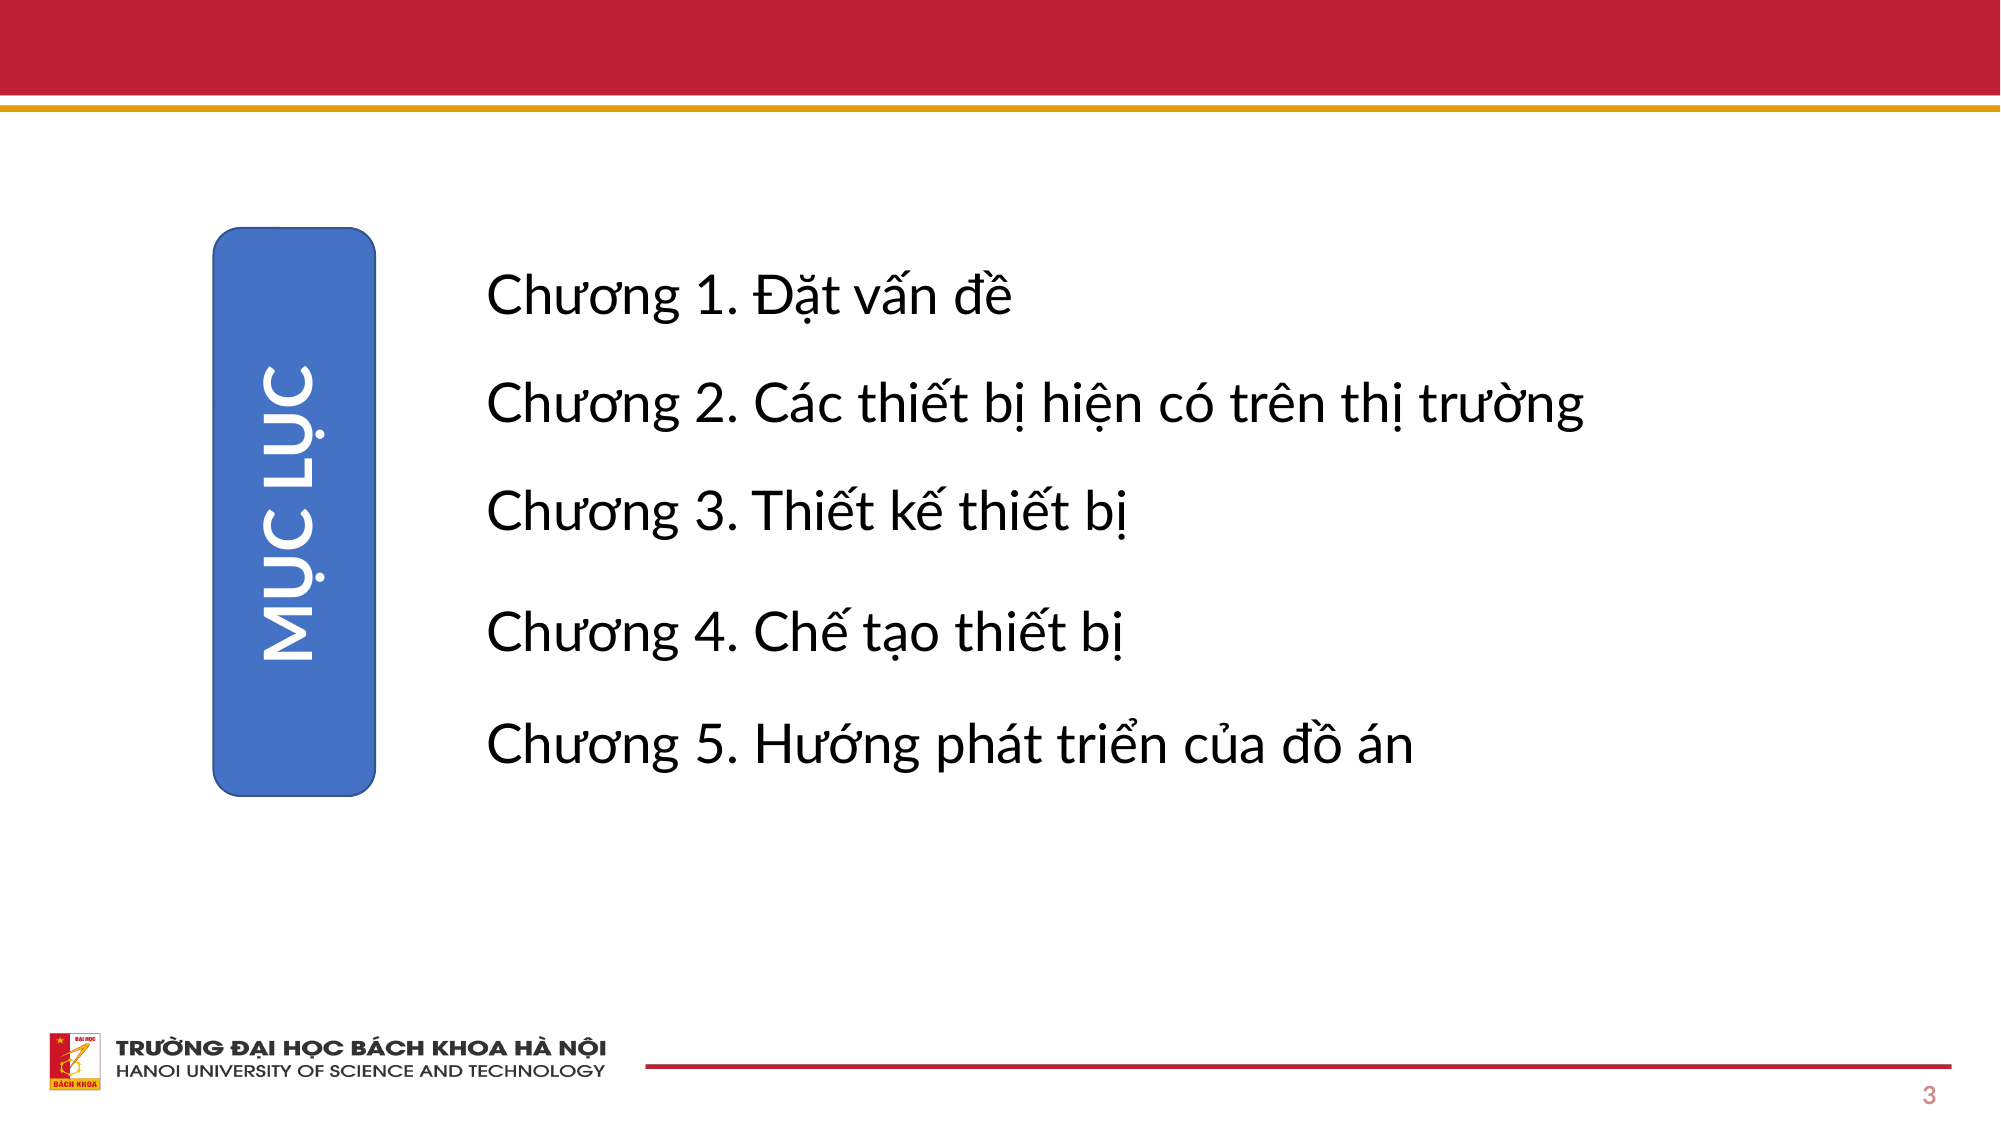

Chương 1. Đặt vấn đề
MỤC LỤC
Chương 2. Các thiết bị hiện có trên thị trường
Chương 3. Thiết kế thiết bị
Chương 4. Chế tạo thiết bị
Chương 5. Hướng phát triển của đồ án
3